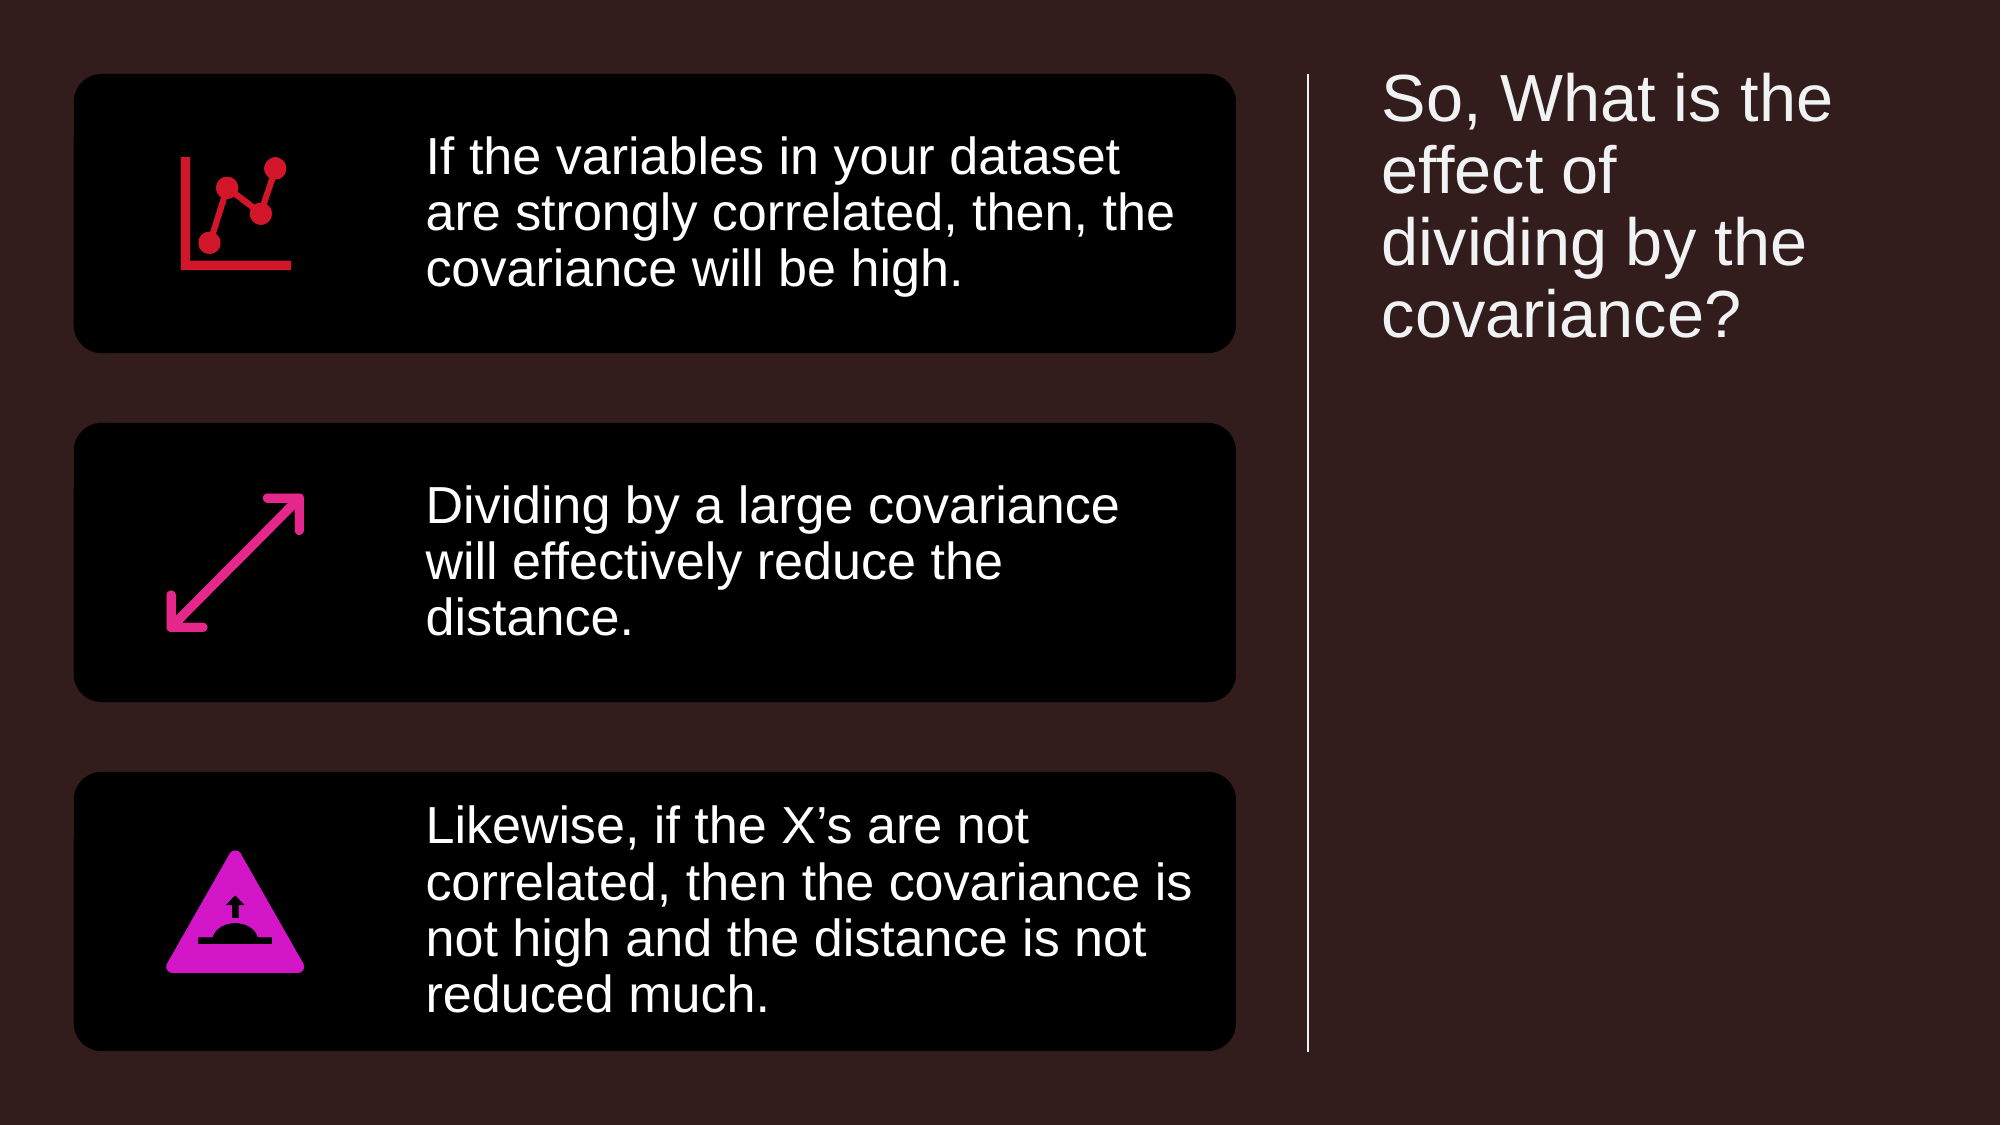

# So, What is the effect of dividing by the covariance?
If the variables in your dataset are strongly correlated, then, the covariance will be high.
Dividing by a large covariance will effectively reduce the distance.
Likewise, if the X’s are not correlated, then the covariance is not high and the distance is not reduced much.